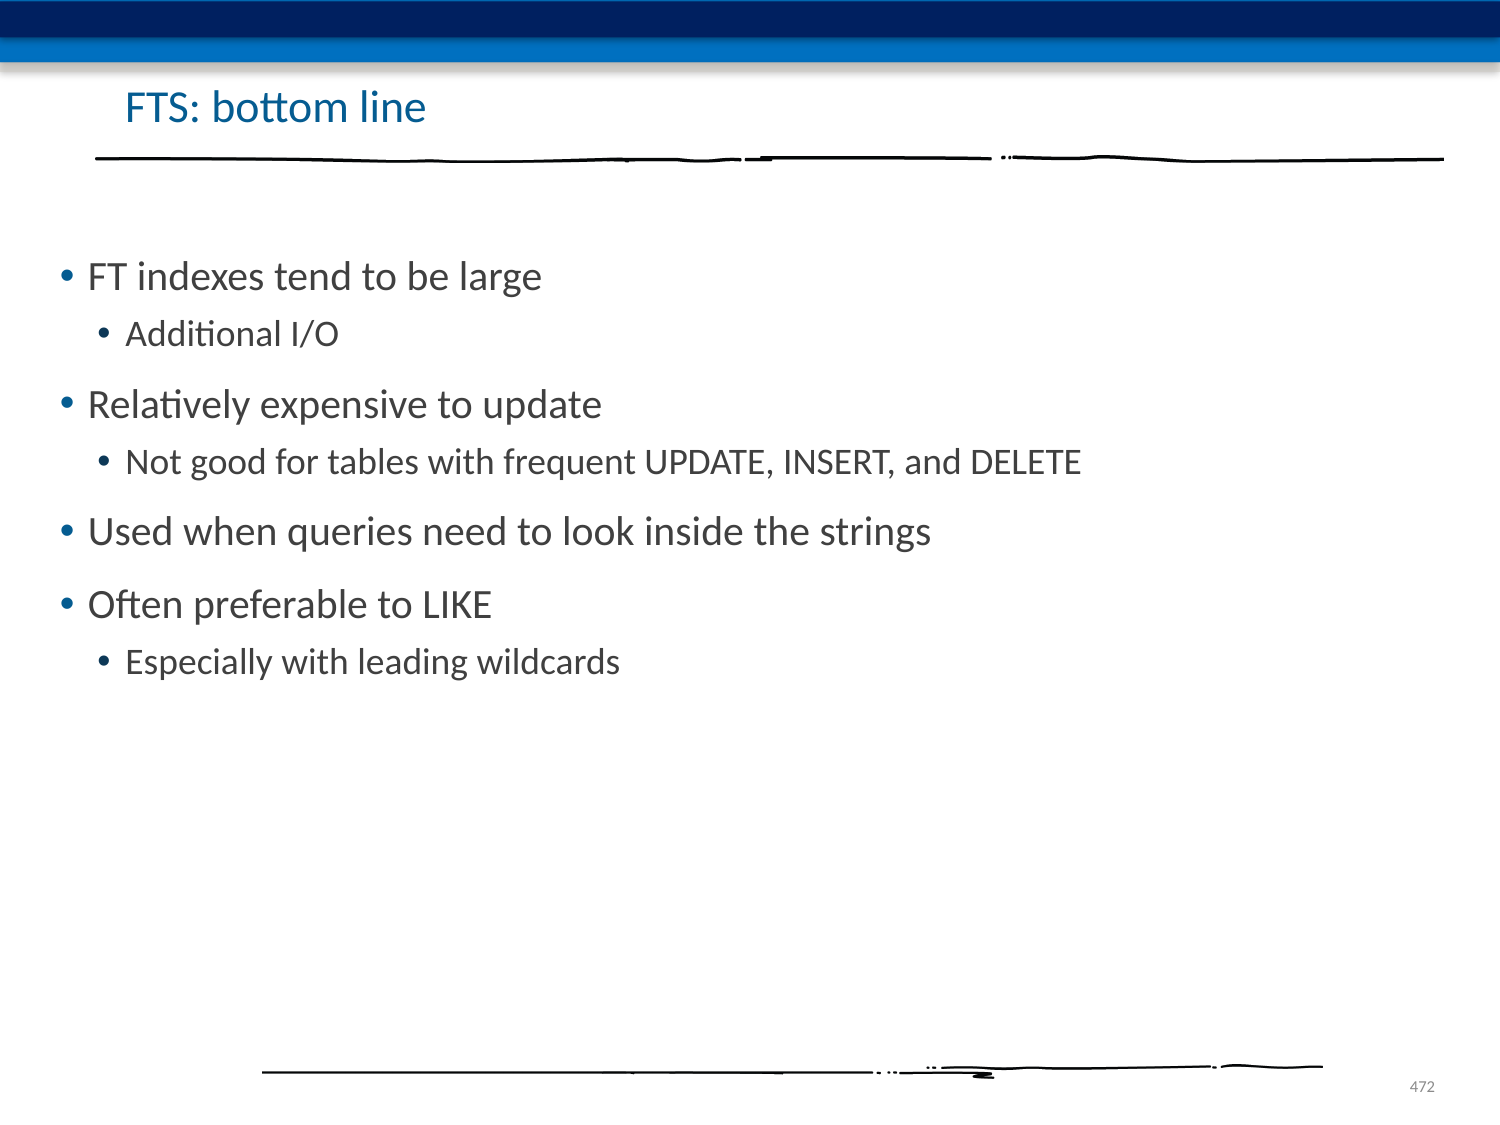

# FTS: bottom line
FT indexes tend to be large
Additional I/O
Relatively expensive to update
Not good for tables with frequent UPDATE, INSERT, and DELETE
Used when queries need to look inside the strings
Often preferable to LIKE
Especially with leading wildcards